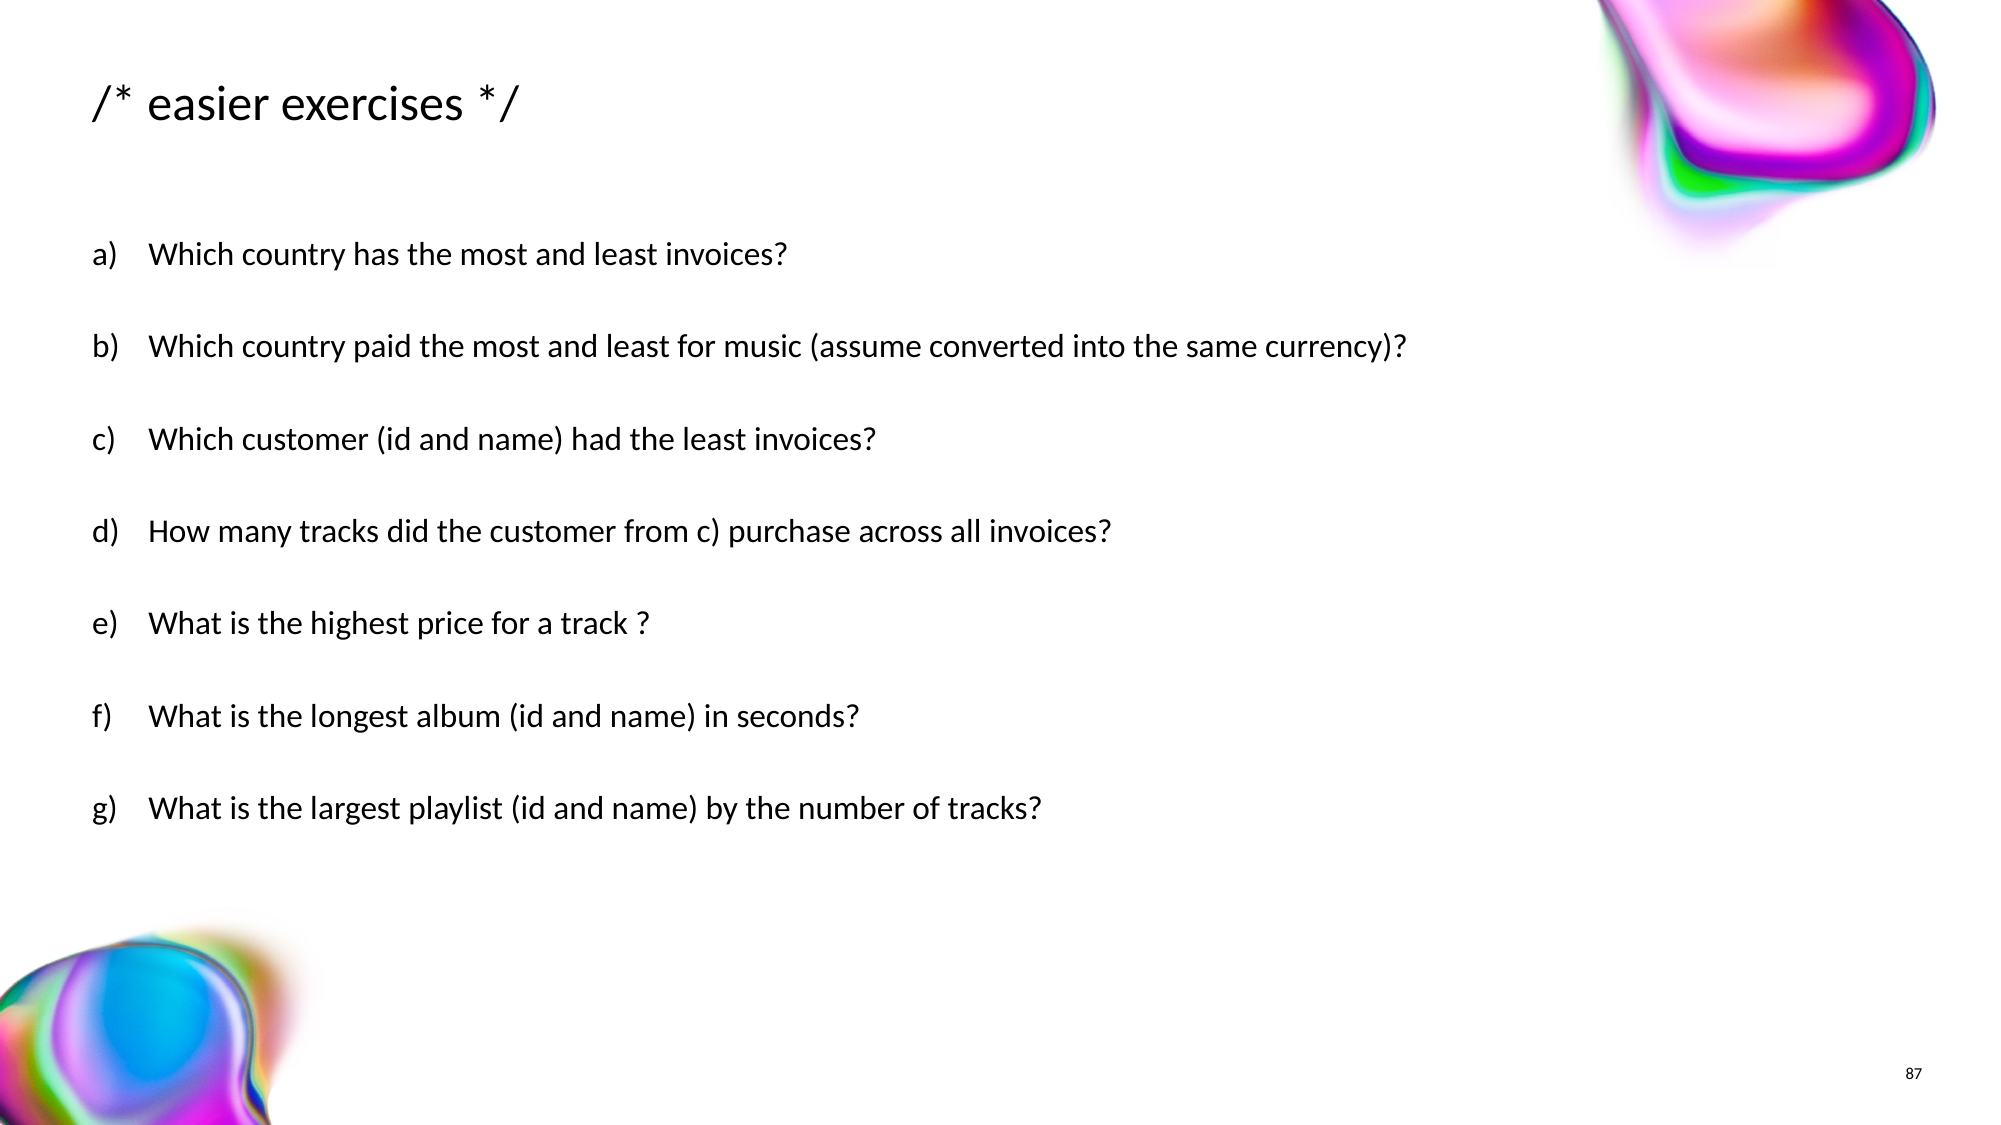

# /* easier exercises */
Which country has the most and least invoices?
Which country paid the most and least for music (assume converted into the same currency)?
Which customer (id and name) had the least invoices?
How many tracks did the customer from c) purchase across all invoices?
What is the highest price for a track ?
What is the longest album (id and name) in seconds?
What is the largest playlist (id and name) by the number of tracks?